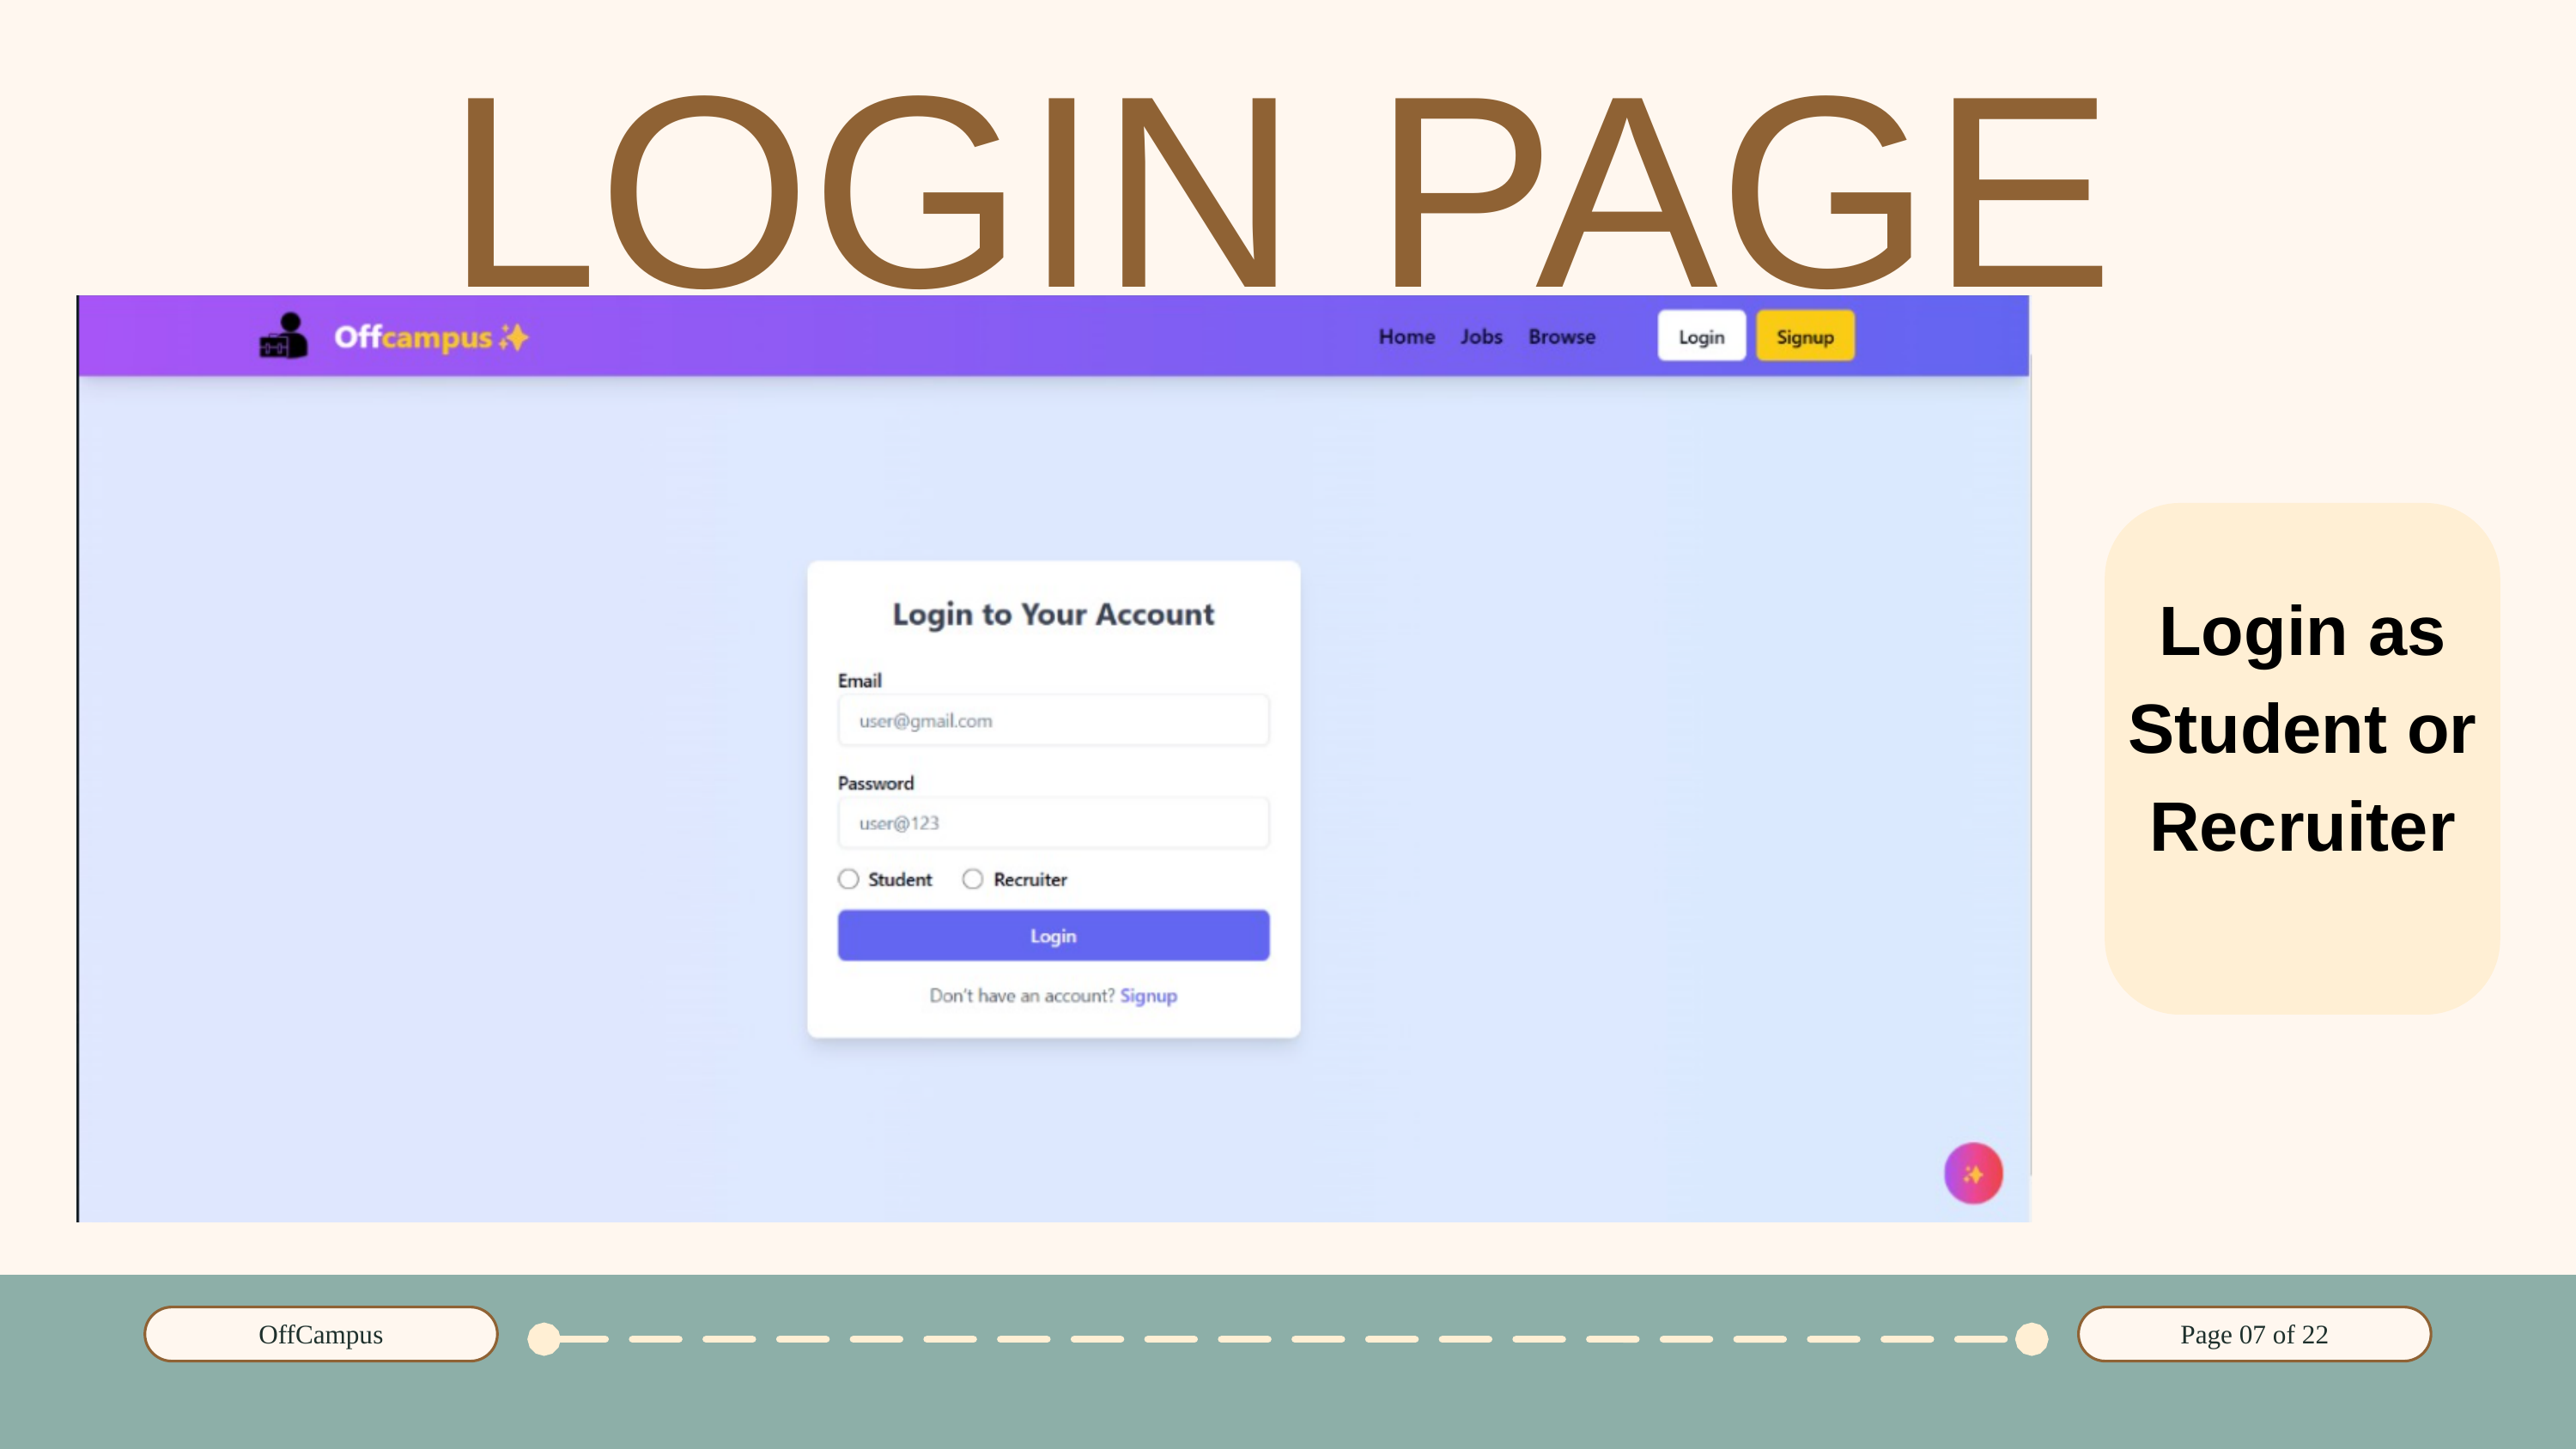

LOGIN PAGE

Login as Student or Recruiter

OffCampus
Page 07 of 22